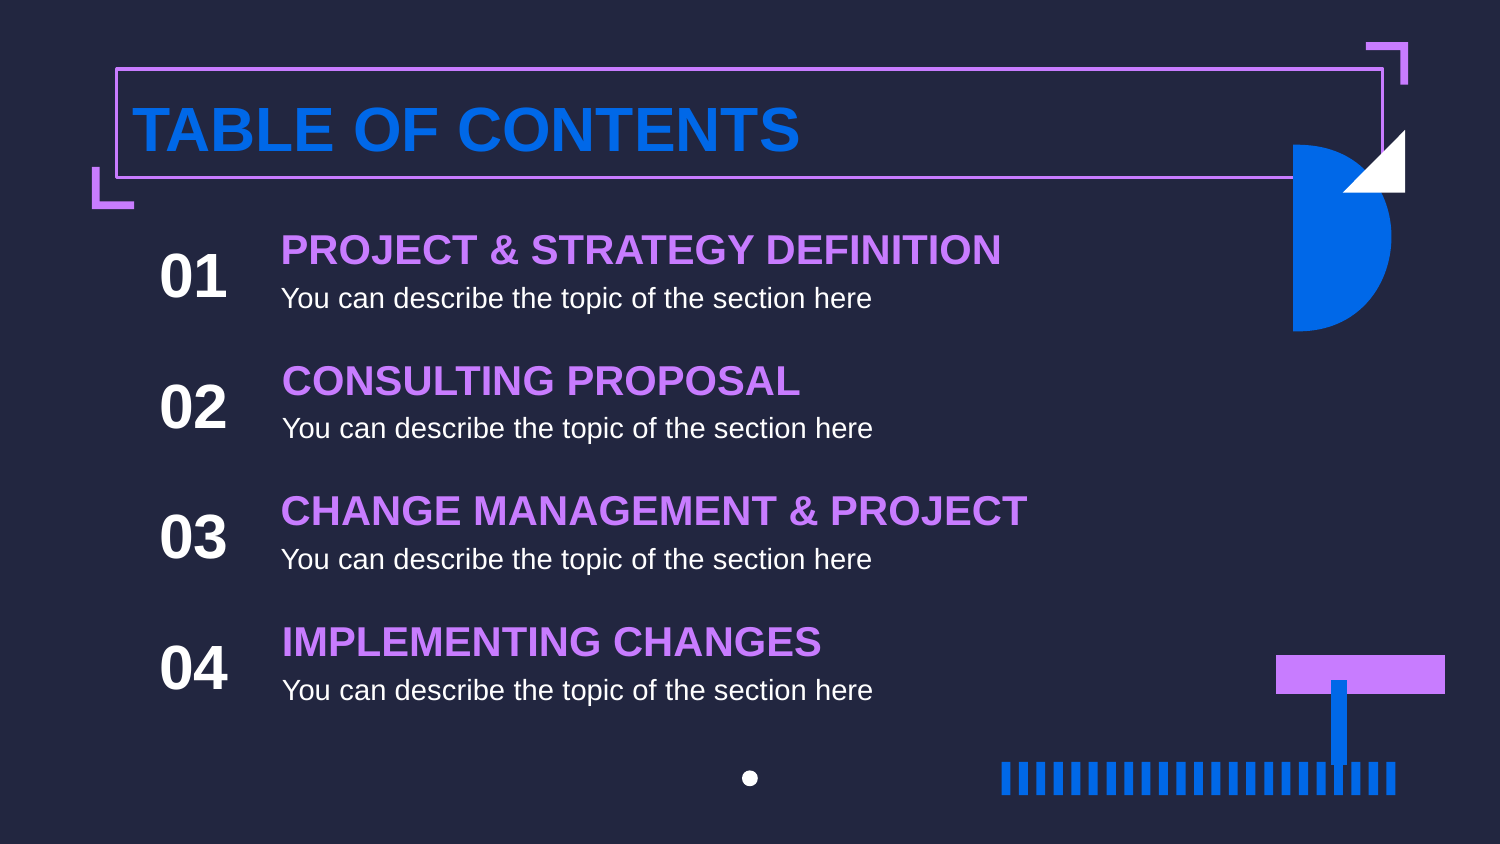

# TABLE OF CONTENTS

PROJECT & STRATEGY DEFINITION
01
You can describe the topic of the section here
CONSULTING PROPOSAL
02
You can describe the topic of the section here

CHANGE MANAGEMENT & PROJECT

03
You can describe the topic of the section here

IMPLEMENTING CHANGES

04
You can describe the topic of the section here